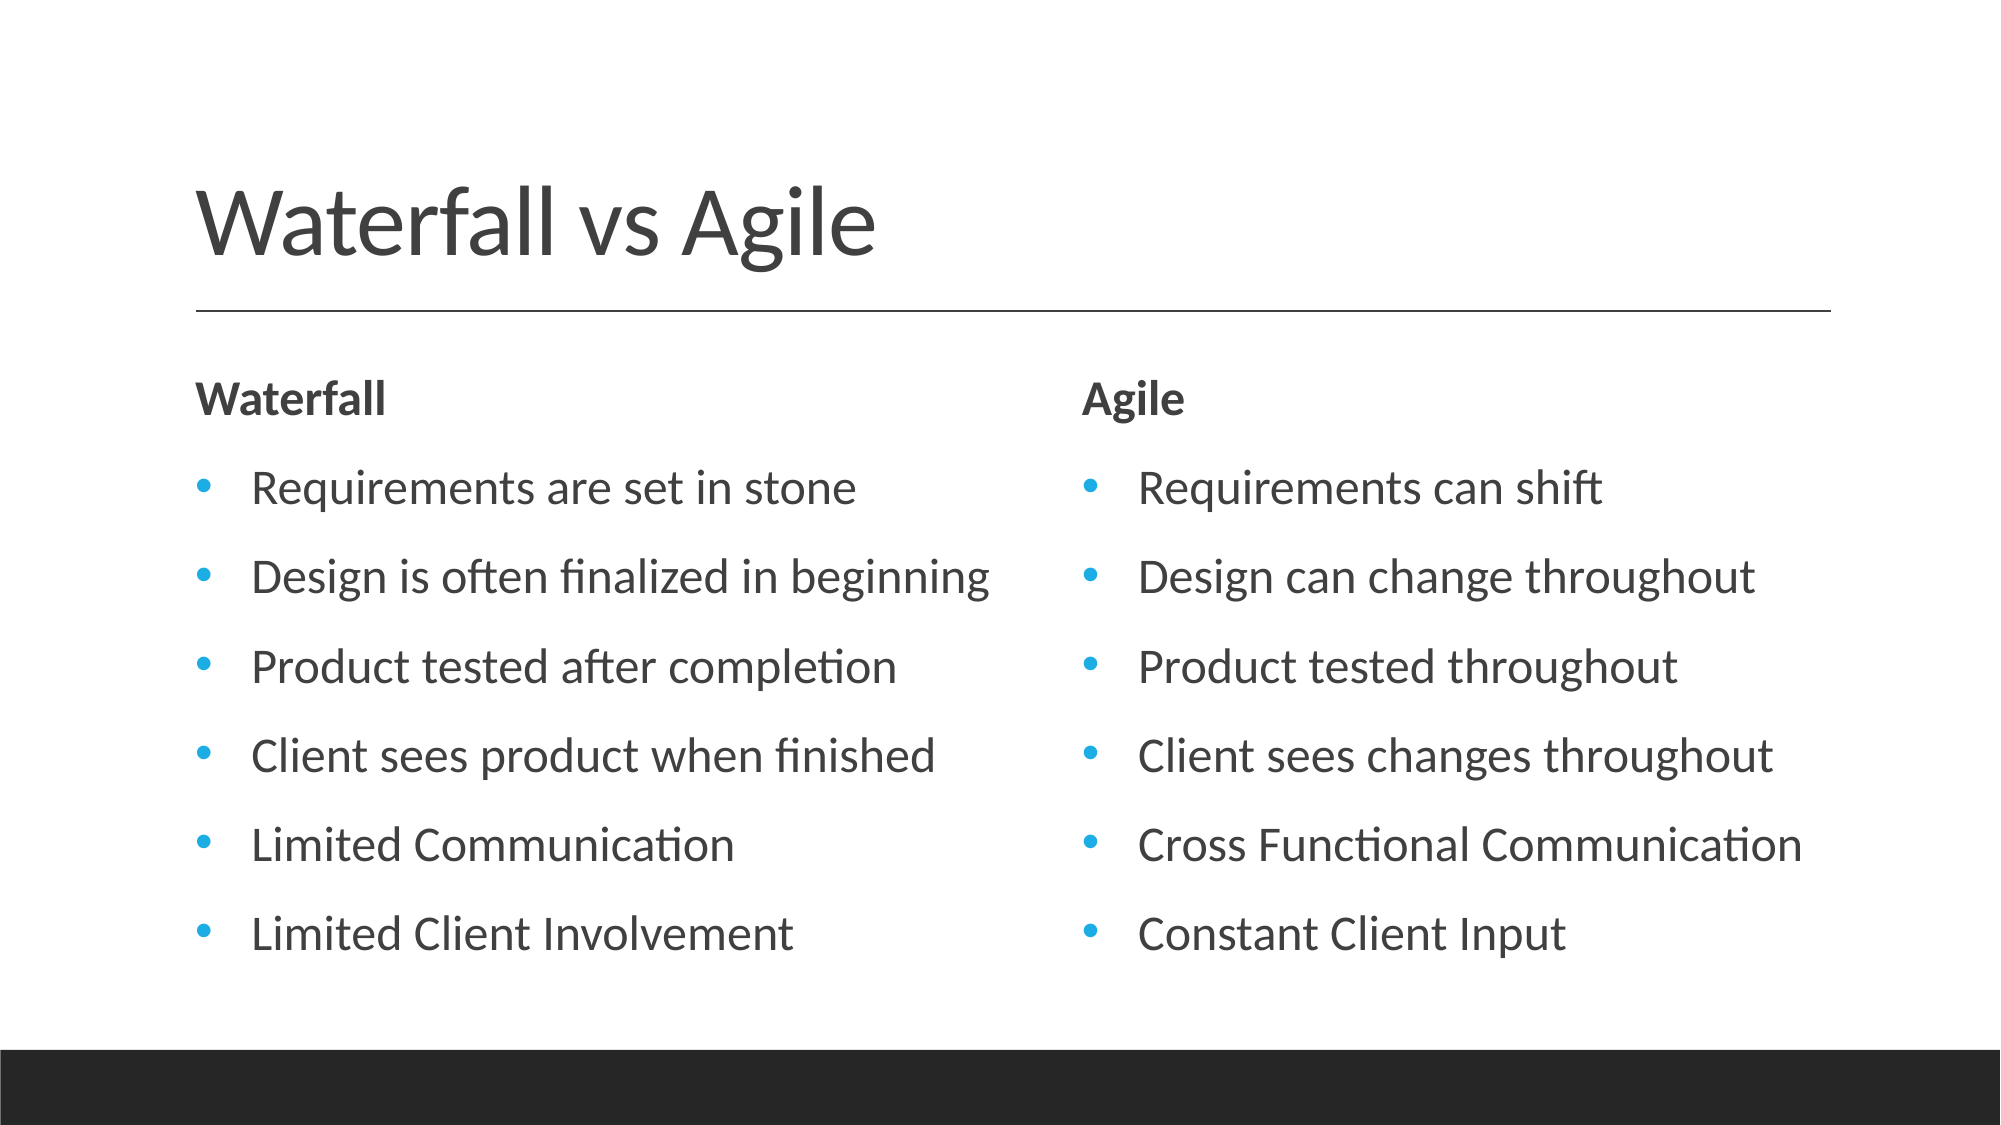

# Waterfall vs Agile
Waterfall
Requirements are set in stone
Design is often finalized in beginning
Product tested after completion
Client sees product when finished
Limited Communication
Limited Client Involvement

Agile
Requirements can shift
Design can change throughout
Product tested throughout
Client sees changes throughout
Cross Functional Communication
Constant Client Input